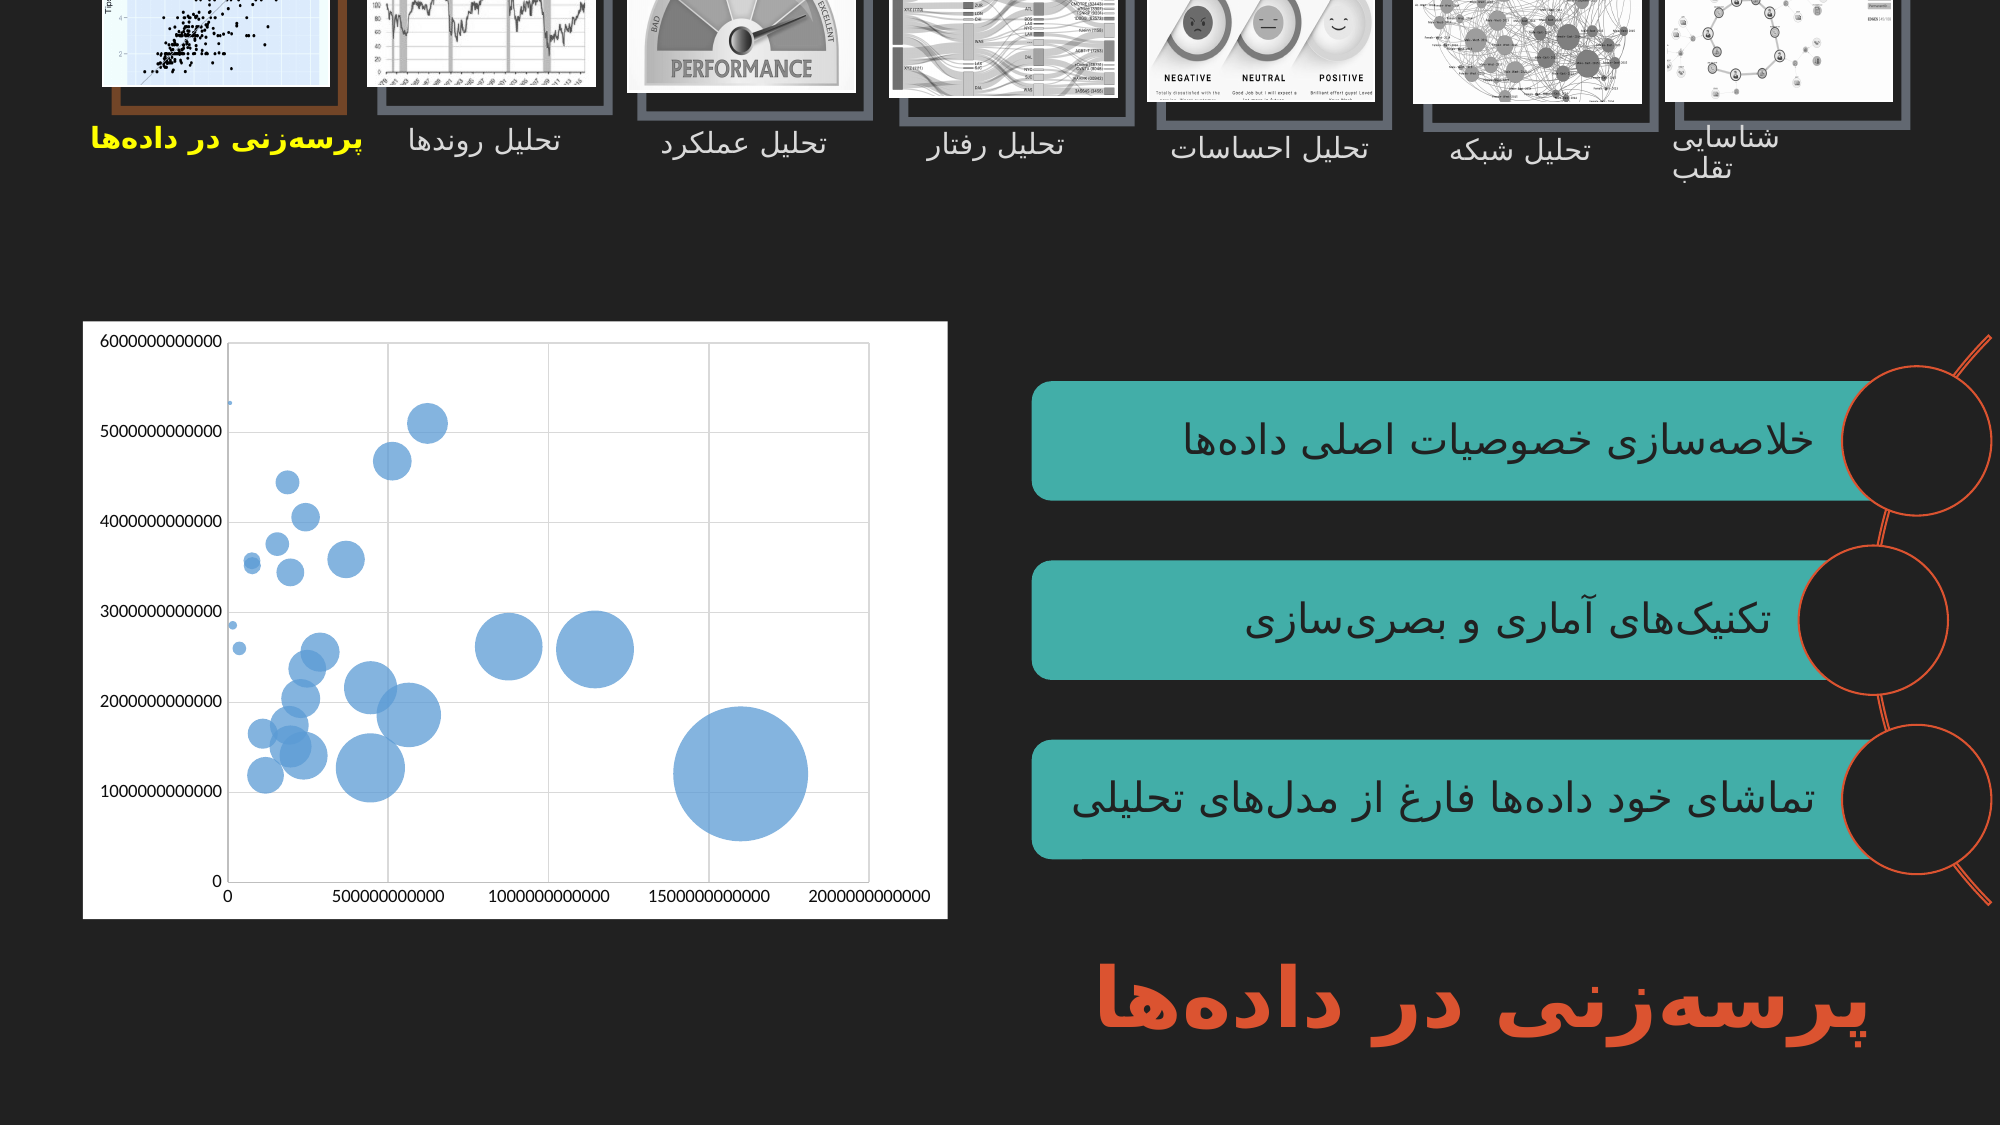

پرسه‌زنی در داده‌ها
تحلیل احساسات
تحلیل روندها
تحلیل شبکه
تحلیل عملکرد
شناسایی تقلب
تحلیل رفتار
خلاصه‌سازی خصوصیات اصلی داده‌ها
تکنیک‌های آماری و بصری‌سازی
تماشای خود داده‌ها فارغ از مدل‌های تحلیلی

### Chart

| Category | هزینه |
|---|---|
پرسه‌زنی در داده‌ها